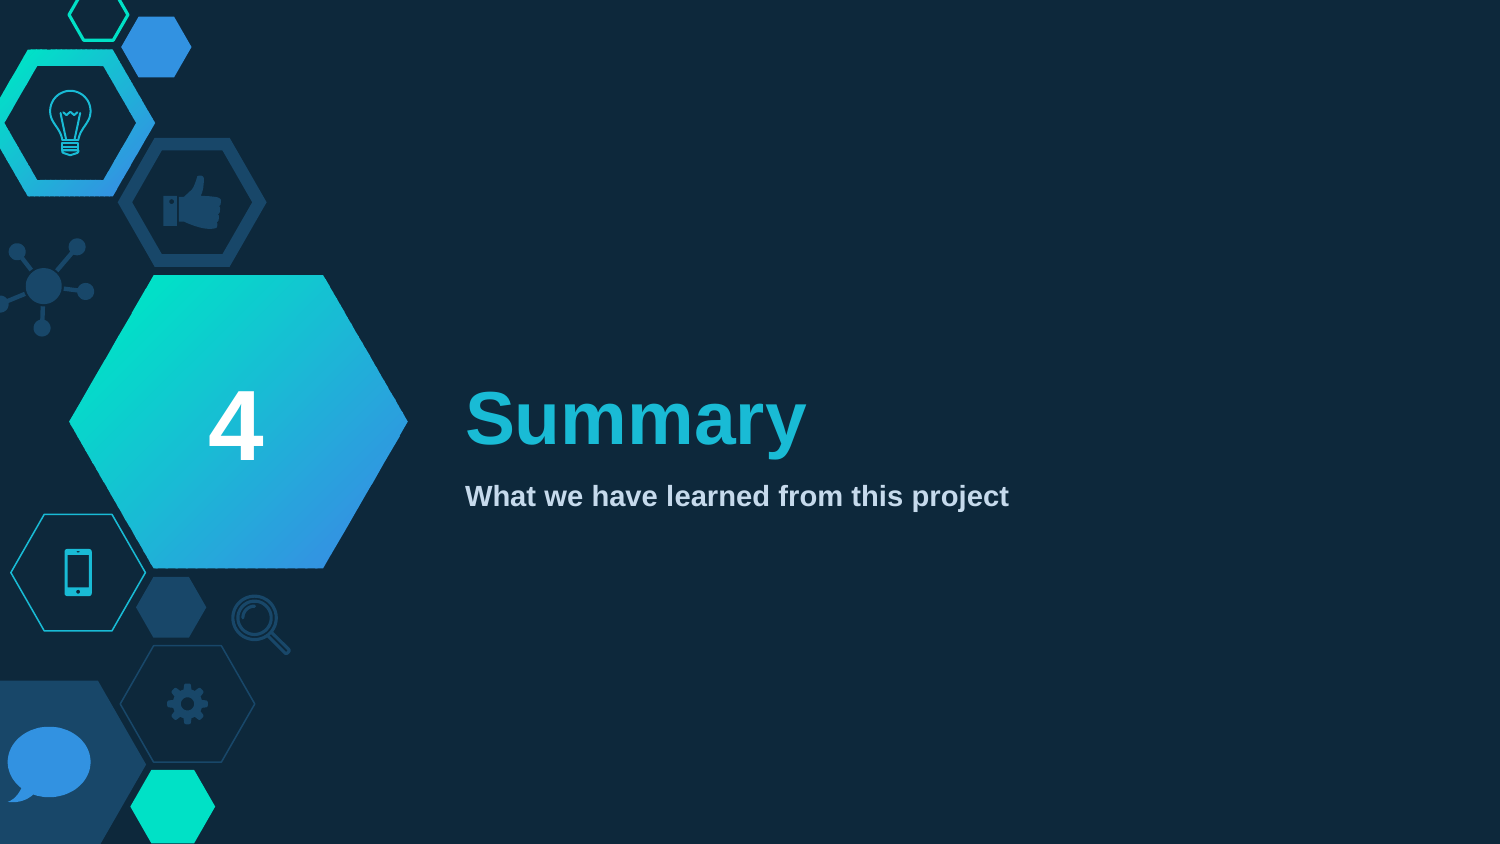

4
# Summary
What we have learned from this project